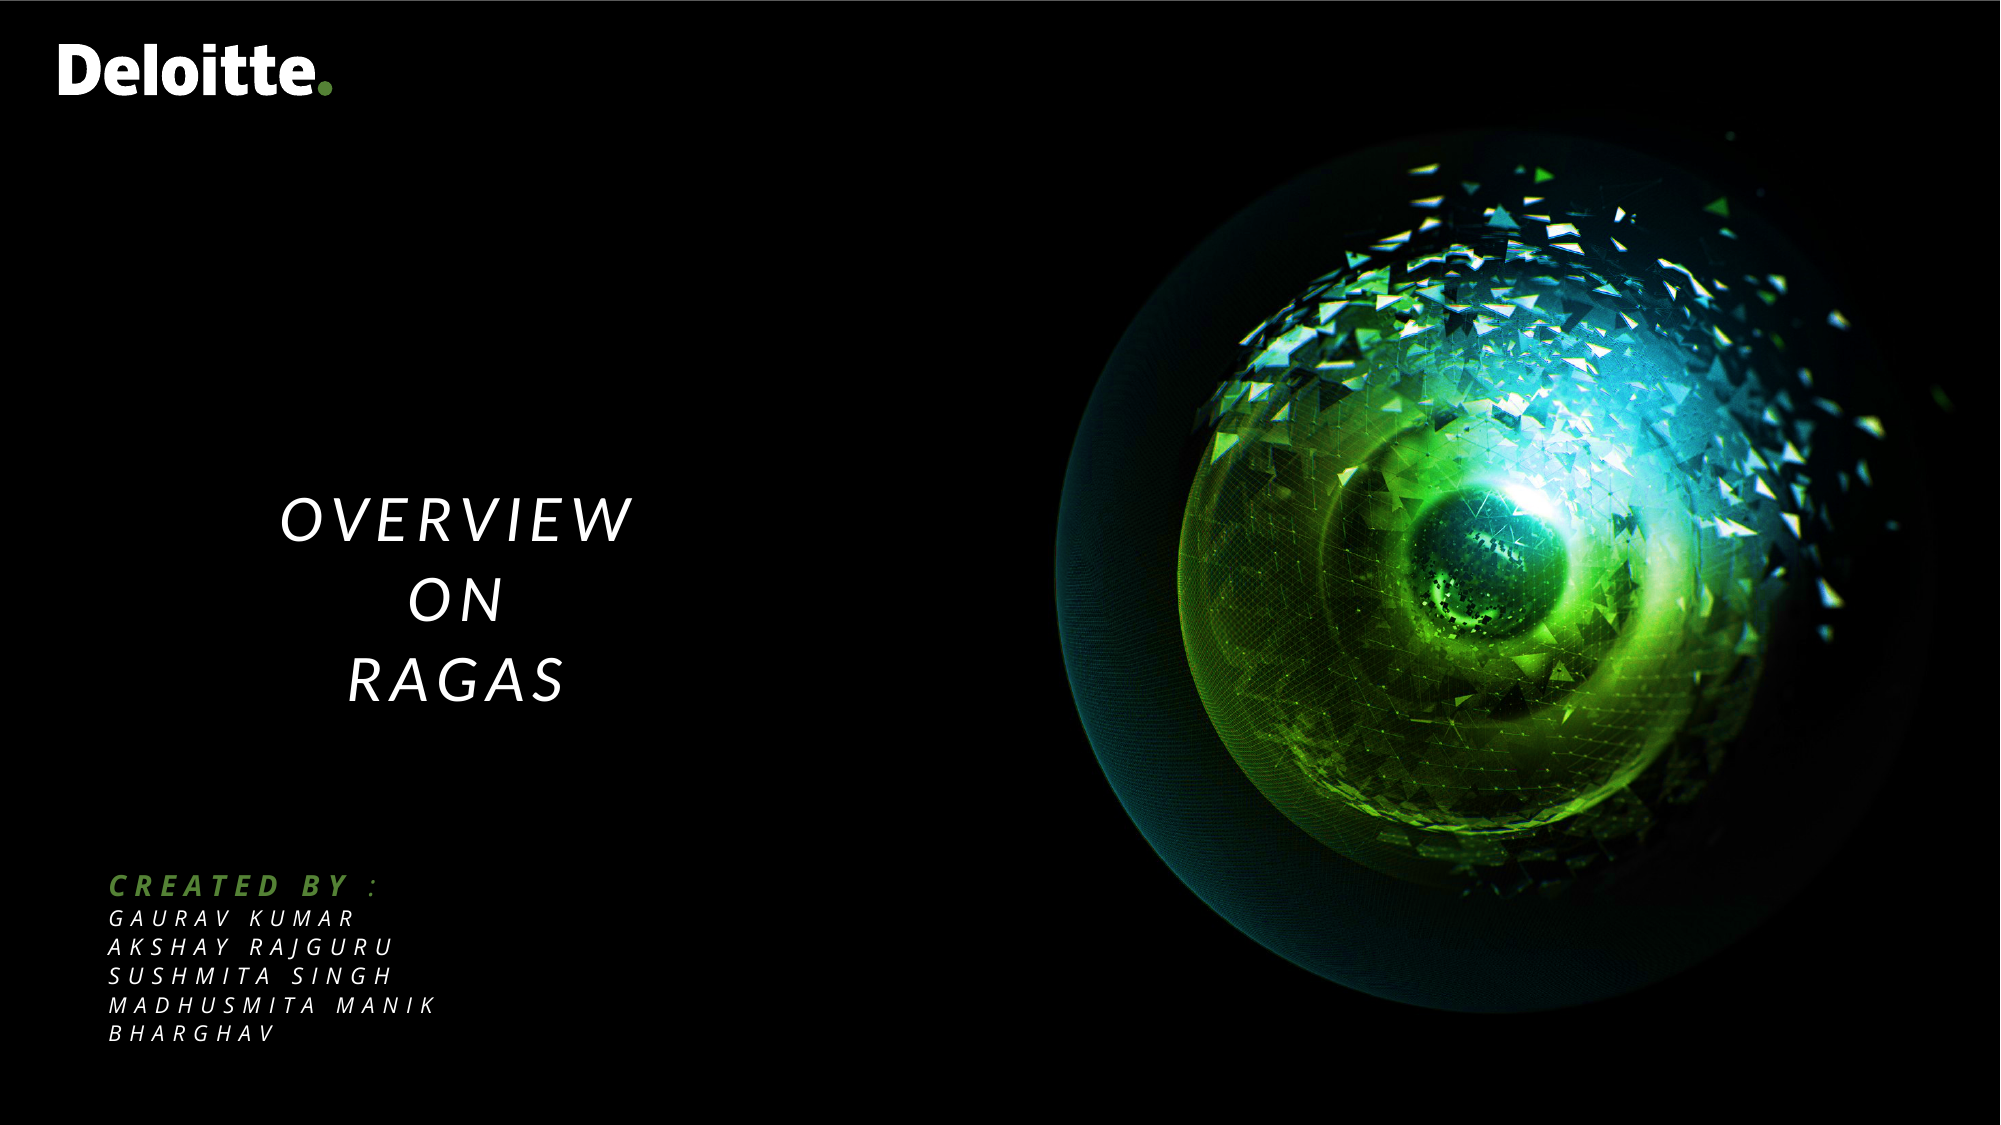

# Overview on RAGAS
CREATED BY :
Gaurav Kumar
AKSHAY Rajguru
sushmitA SINGH
Madhusmita Manik
Bharghav